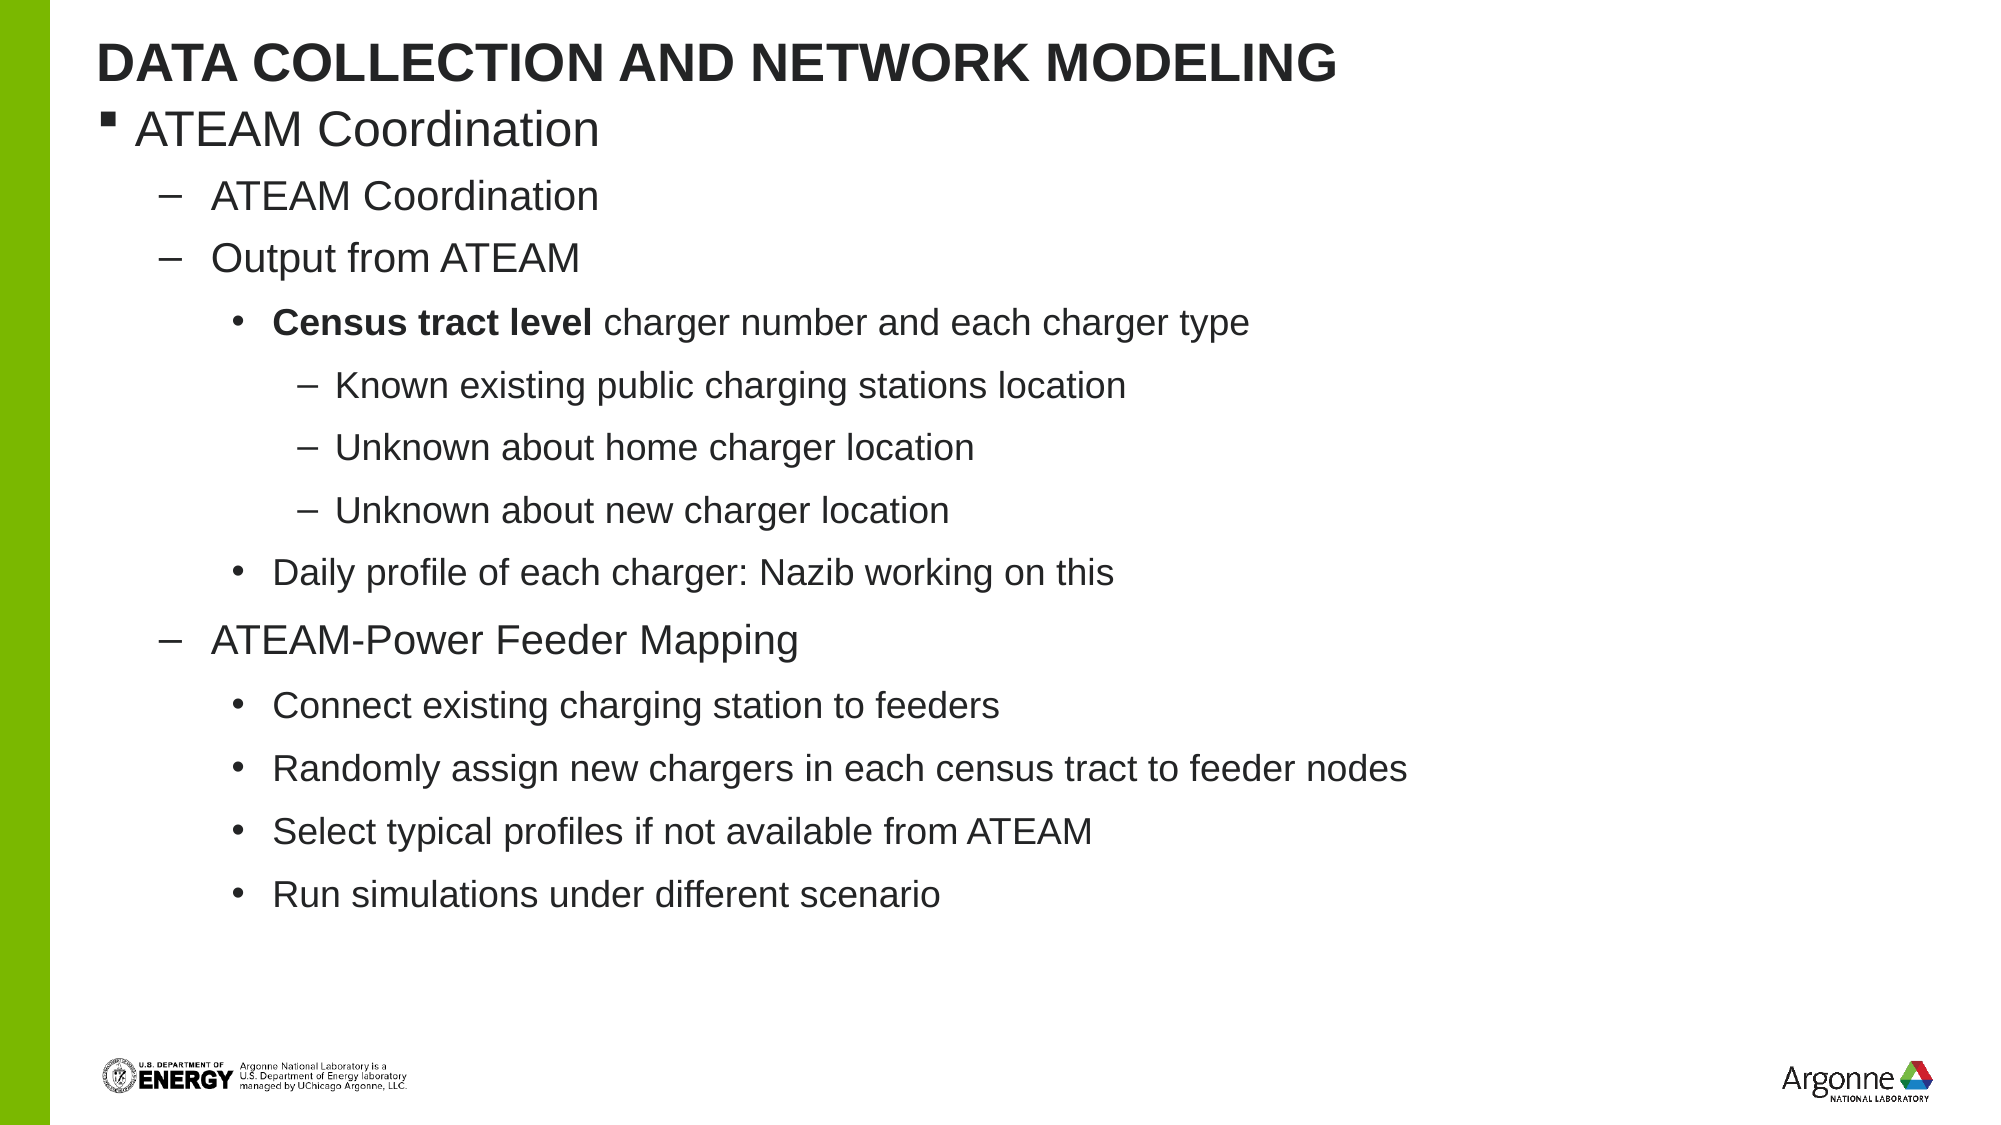

# Data collection and network modeling
ATEAM Coordination
ATEAM Coordination
Output from ATEAM
Census tract level charger number and each charger type
Known existing public charging stations location
Unknown about home charger location
Unknown about new charger location
Daily profile of each charger: Nazib working on this
ATEAM-Power Feeder Mapping
Connect existing charging station to feeders
Randomly assign new chargers in each census tract to feeder nodes
Select typical profiles if not available from ATEAM
Run simulations under different scenario